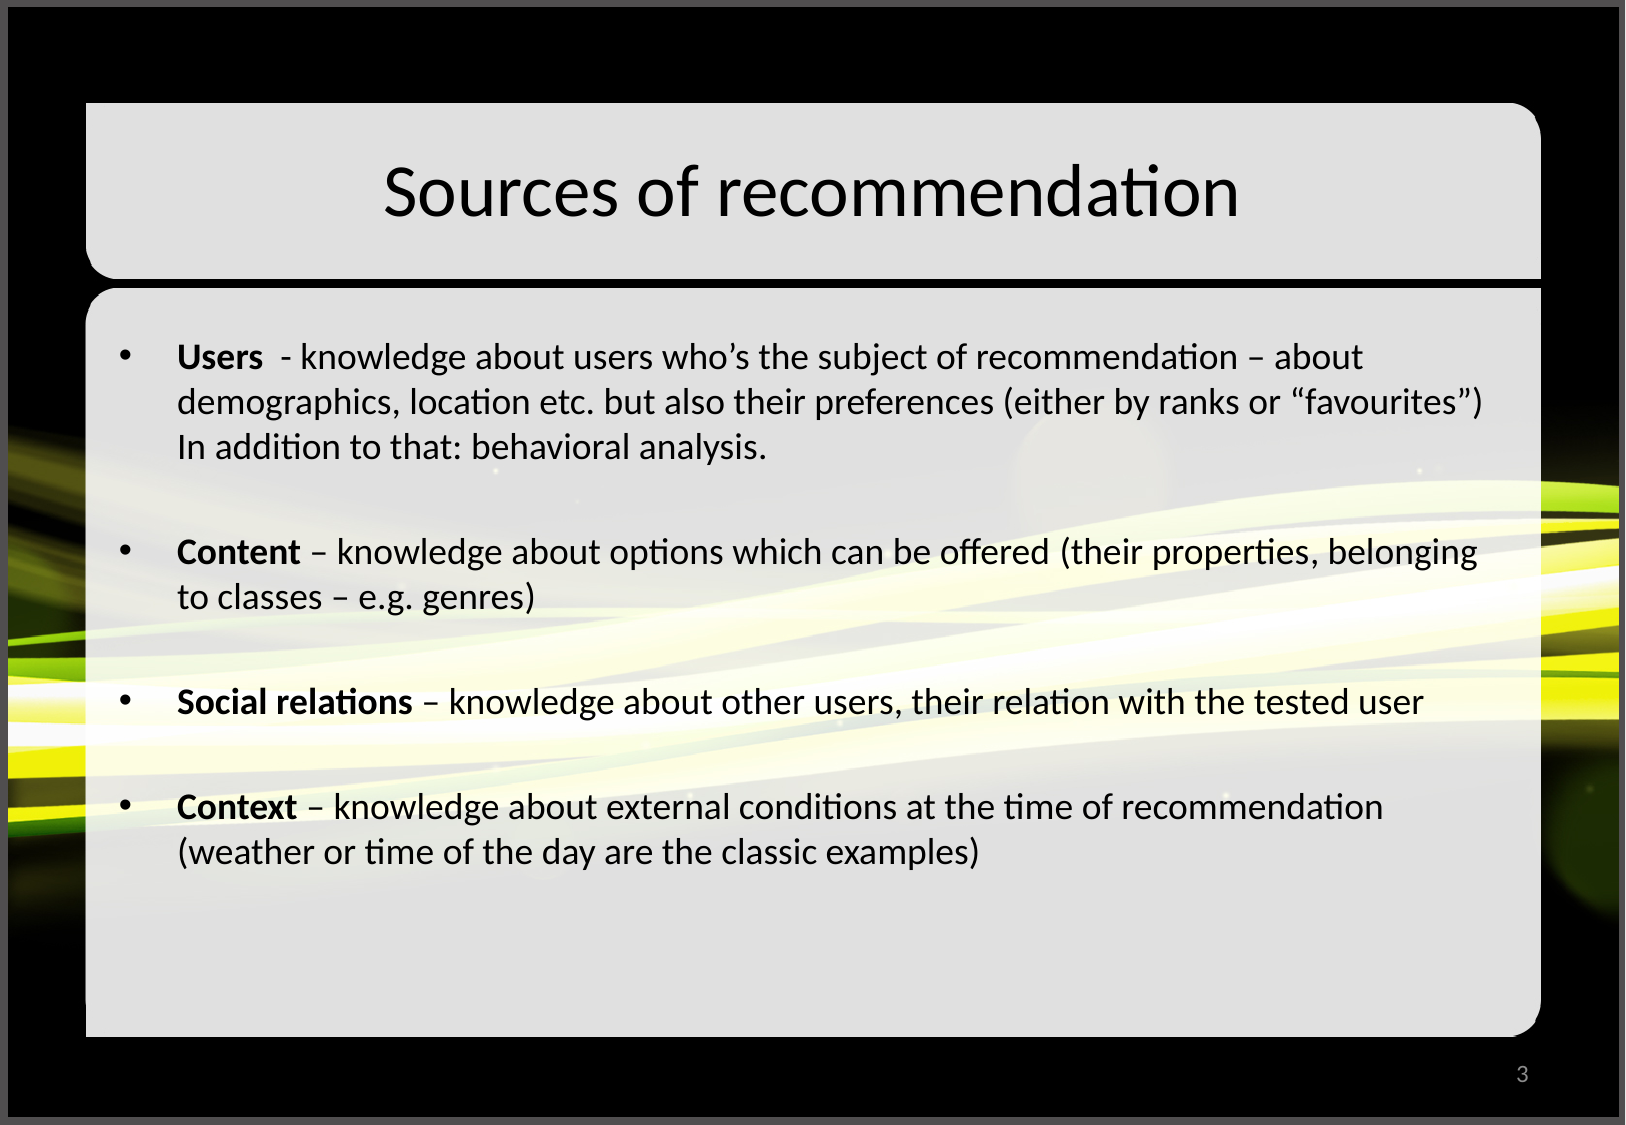

# Sources of recommendation
Users  - knowledge about users who’s the subject of recommendation – about demographics, location etc. but also their preferences (either by ranks or “favourites”) In addition to that: behavioral analysis.

Content – knowledge about options which can be offered (their properties, belonging to classes – e.g. genres)

Social relations – knowledge about other users, their relation with the tested user

Context – knowledge about external conditions at the time of recommendation (weather or time of the day are the classic examples)

3